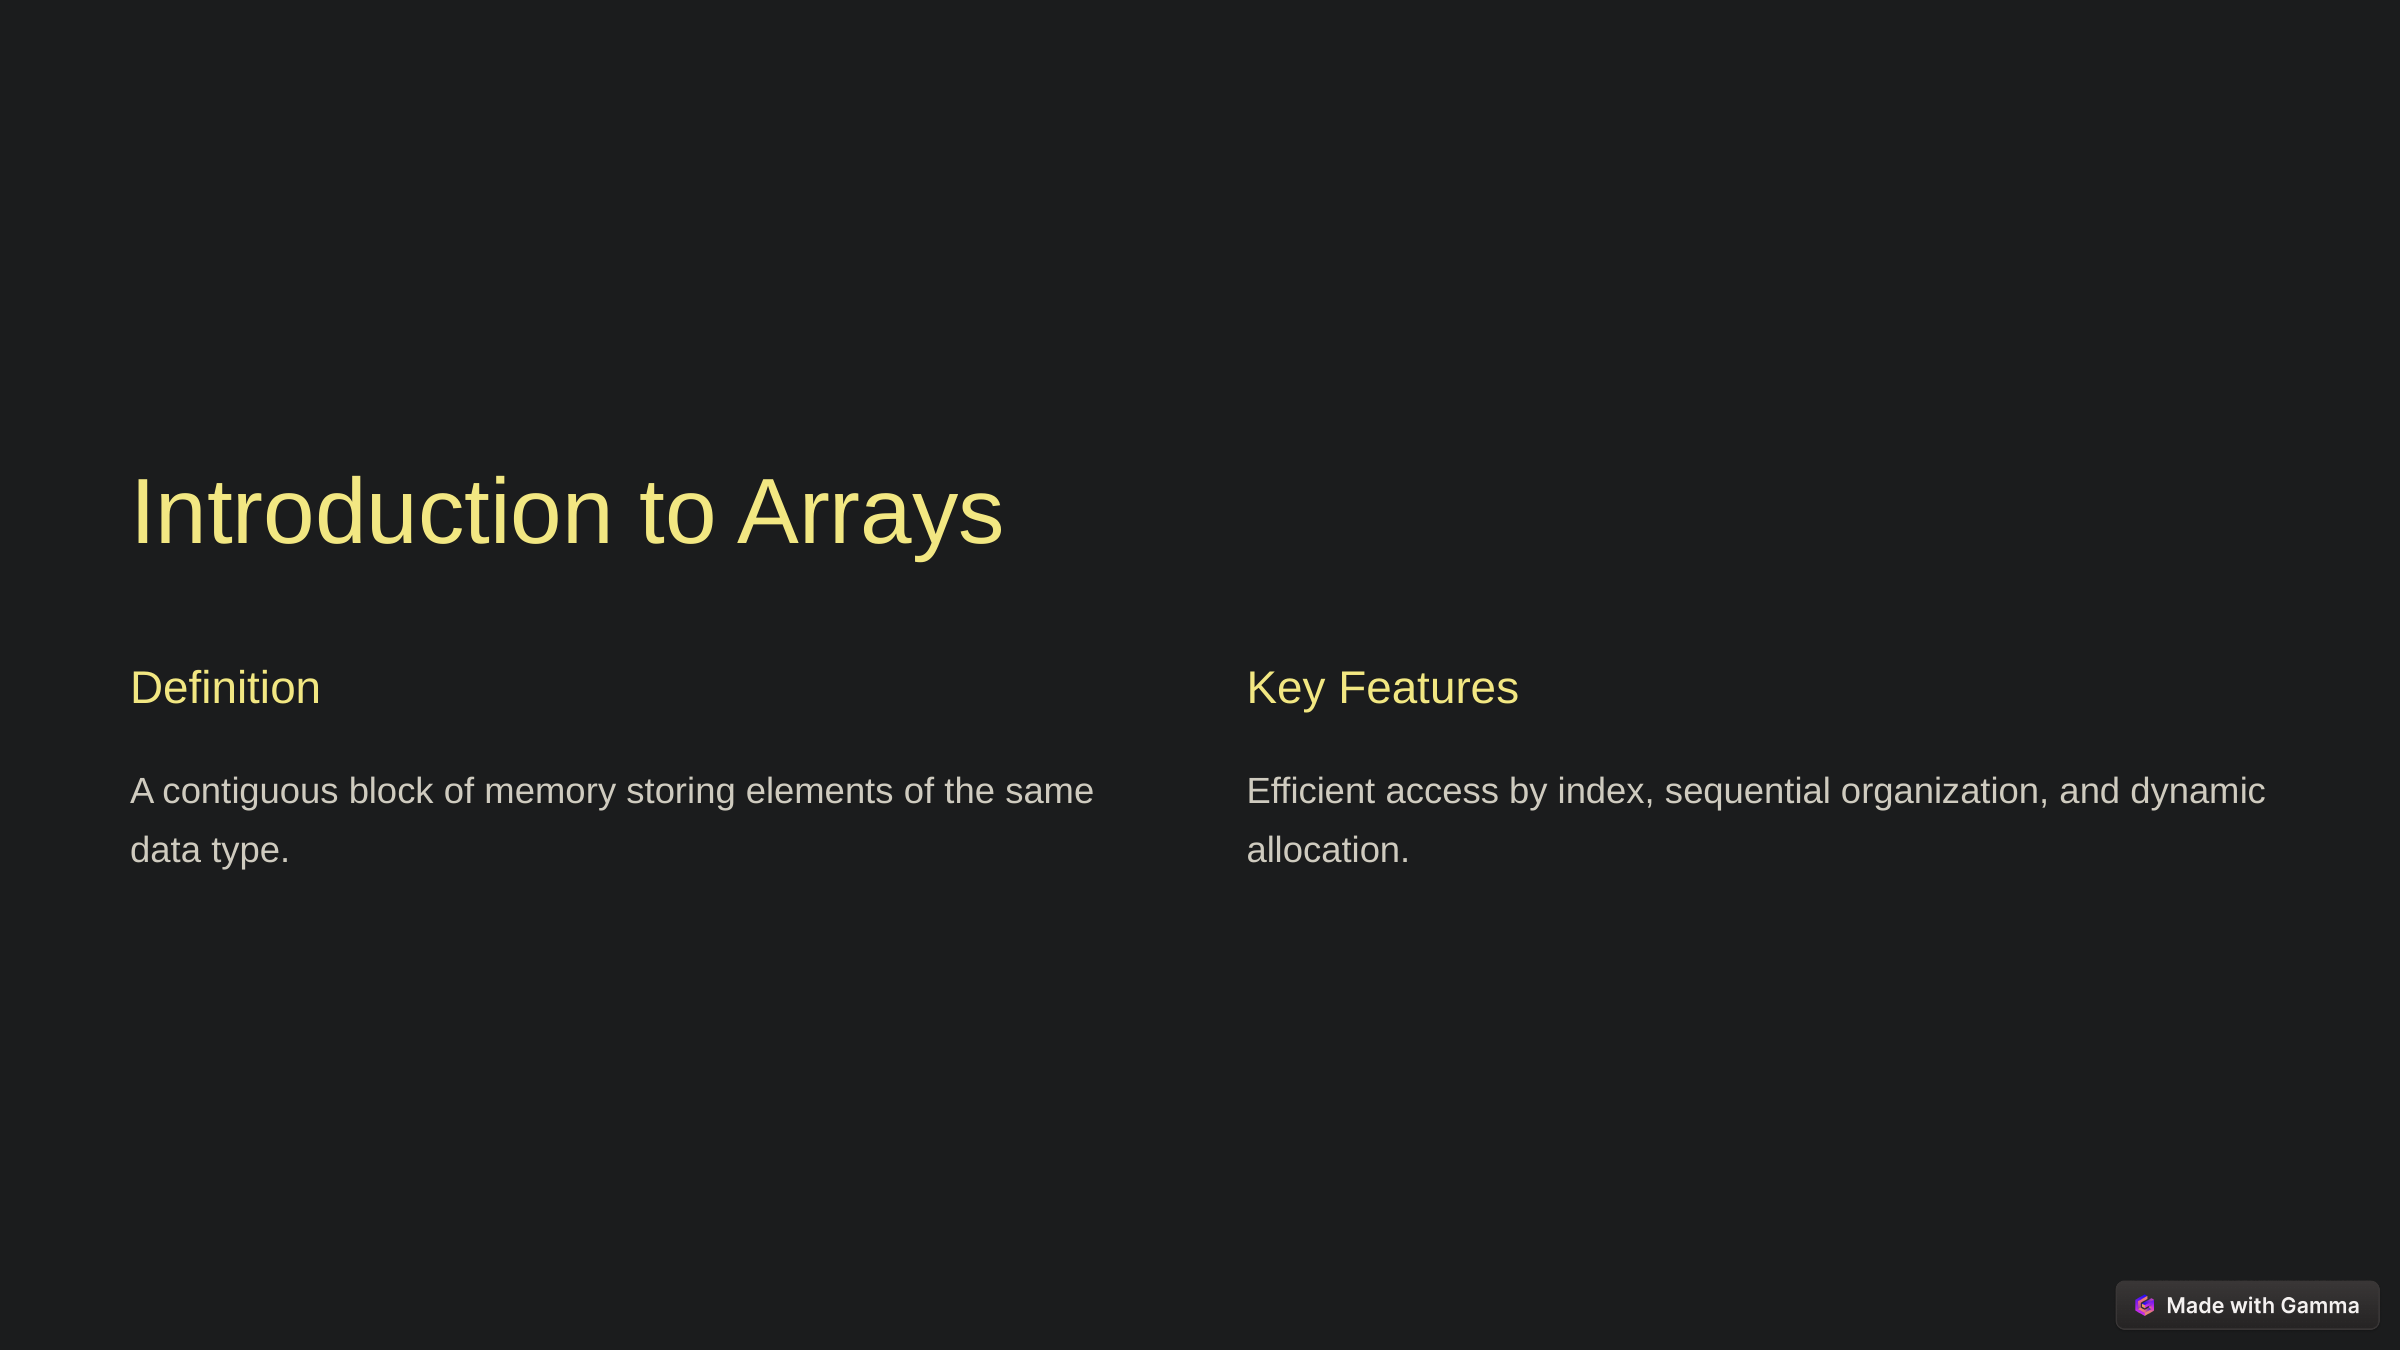

Introduction to Arrays
Definition
Key Features
A contiguous block of memory storing elements of the same data type.
Efficient access by index, sequential organization, and dynamic allocation.